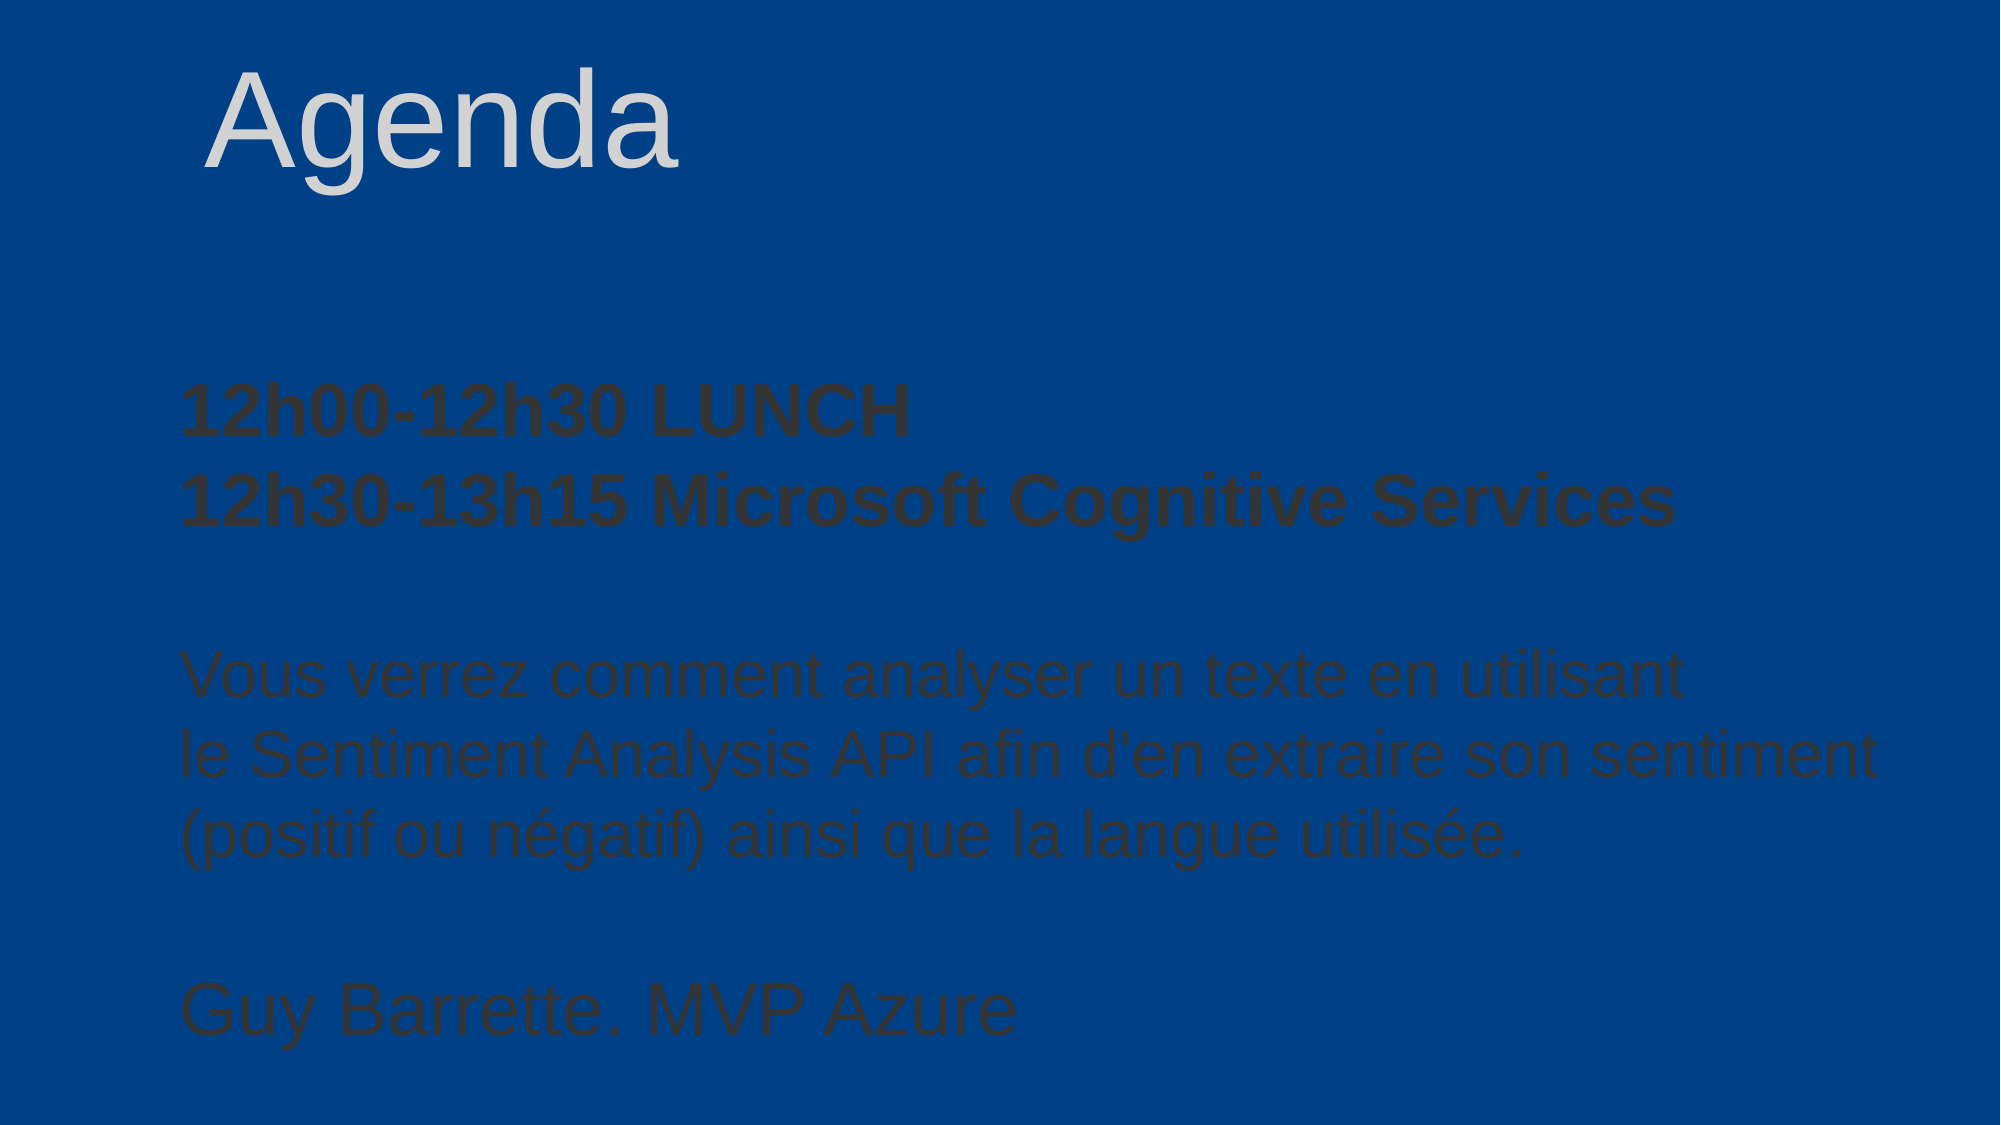

Agenda
12h00-12h30 LUNCH
12h30-13h15 Microsoft Cognitive Services
Vous verrez comment analyser un texte en utilisant le Sentiment Analysis API afin d'en extraire son sentiment (positif ou négatif) ainsi que la langue utilisée.
Guy Barrette. MVP Azure